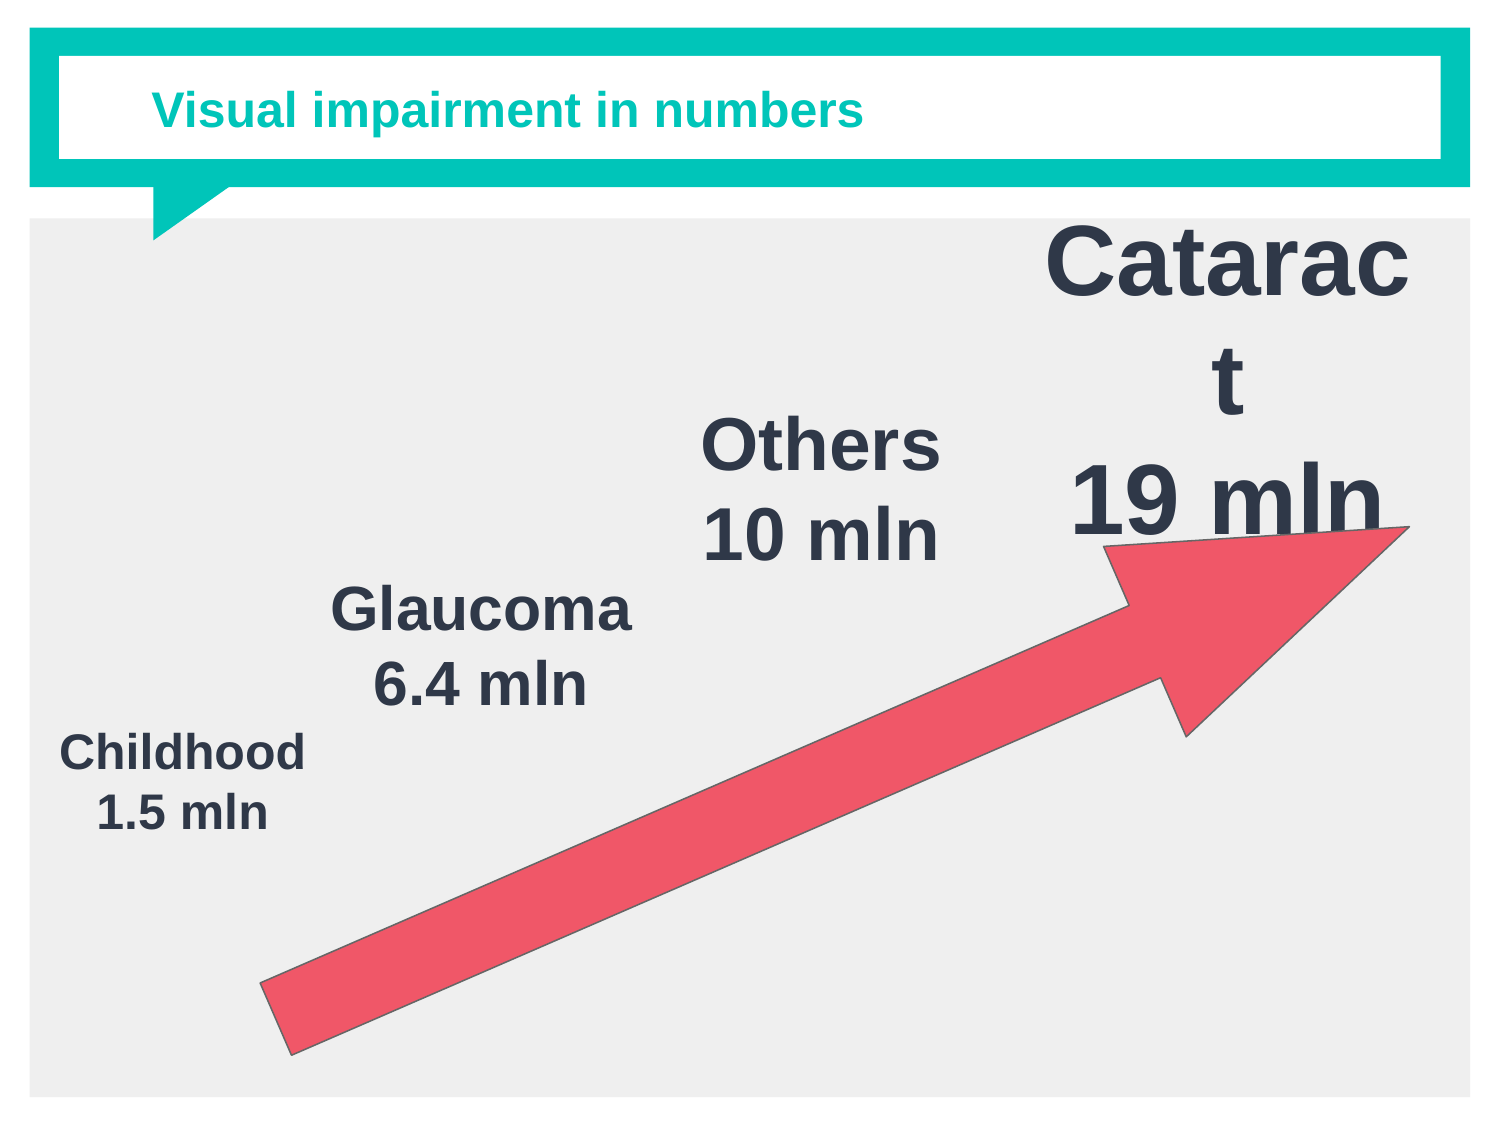

# Visual impairment in numbers
Cataract
19 mln
Others
10 mln
Glaucoma
6.4 mln

Childhood
1.5 mln